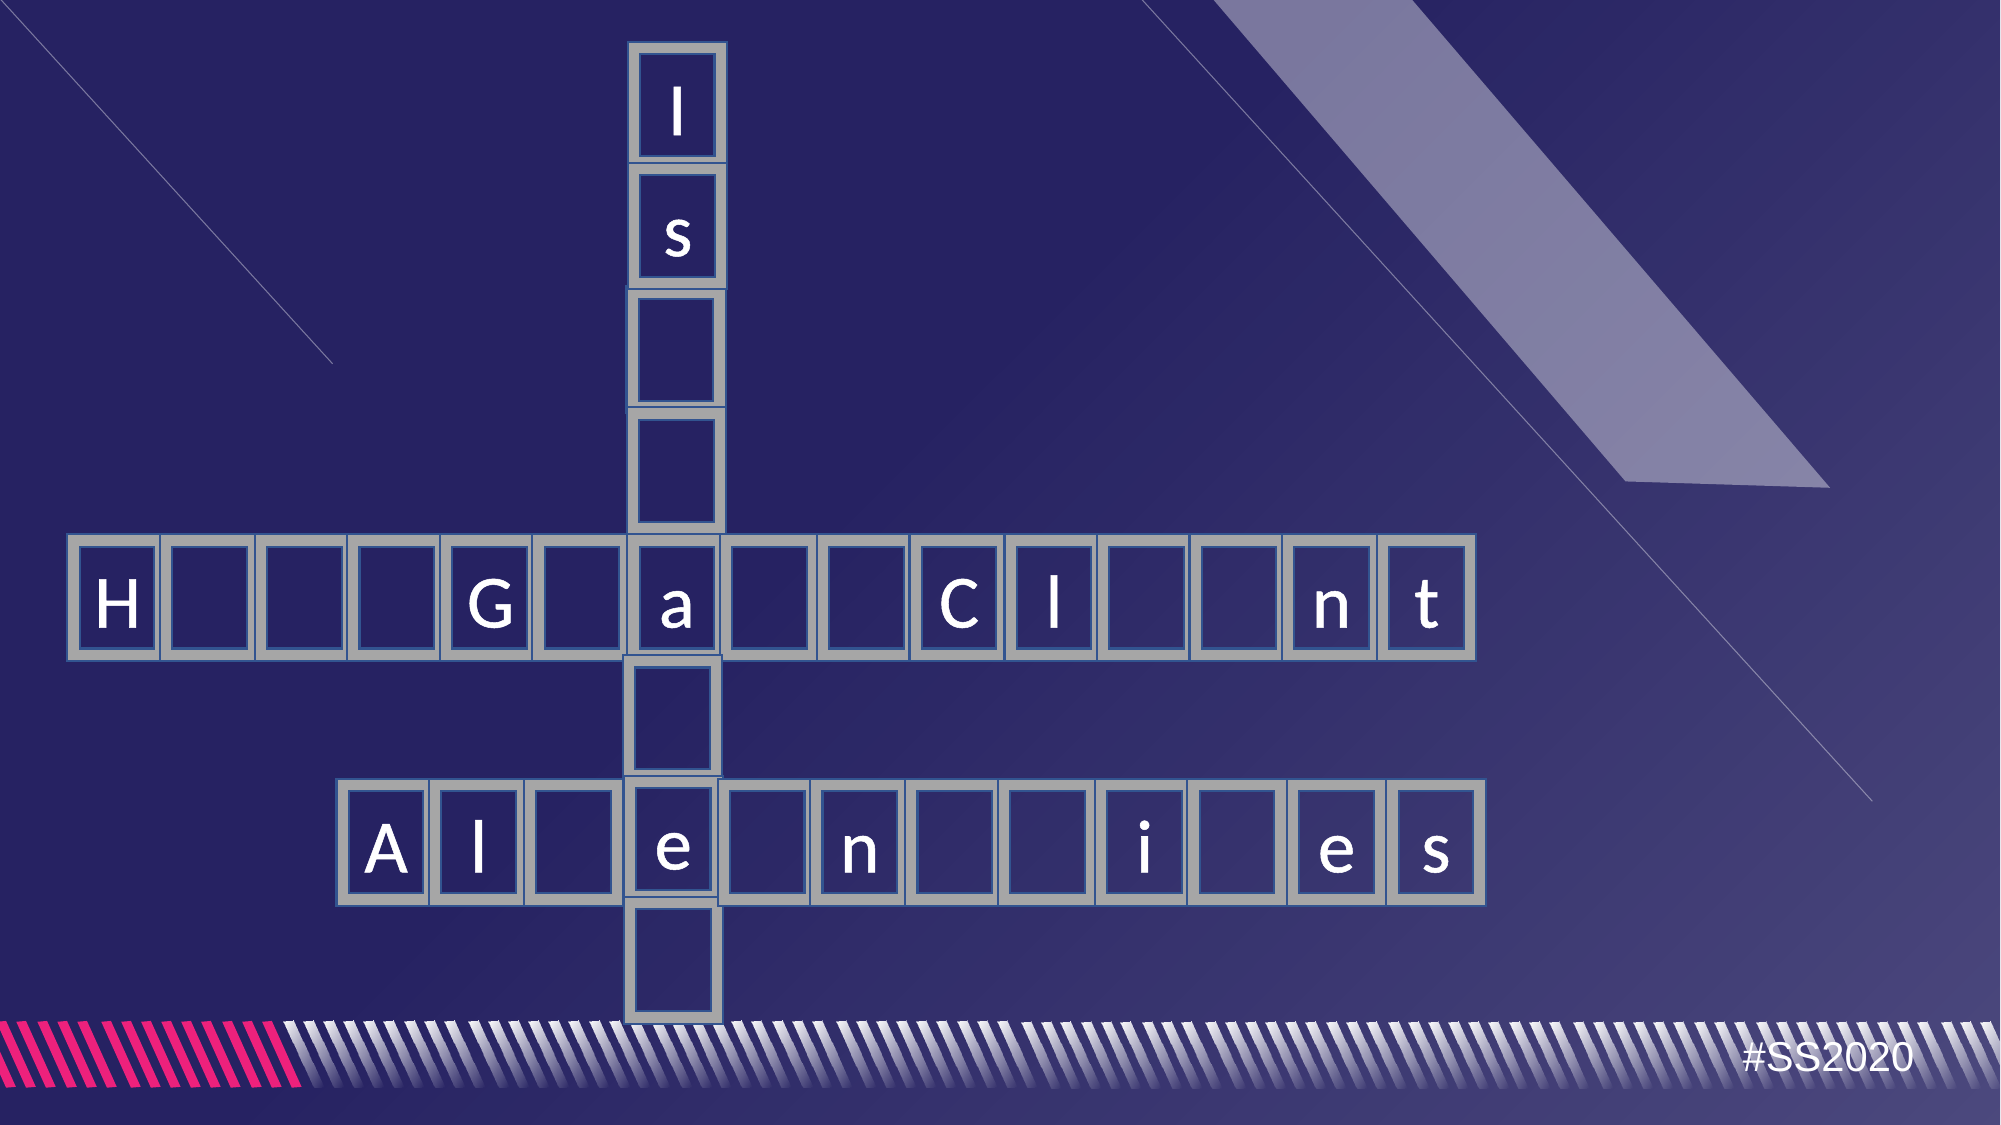

I
s

H

G

a

C
l

n
t

e
A
l

n

i

e
s